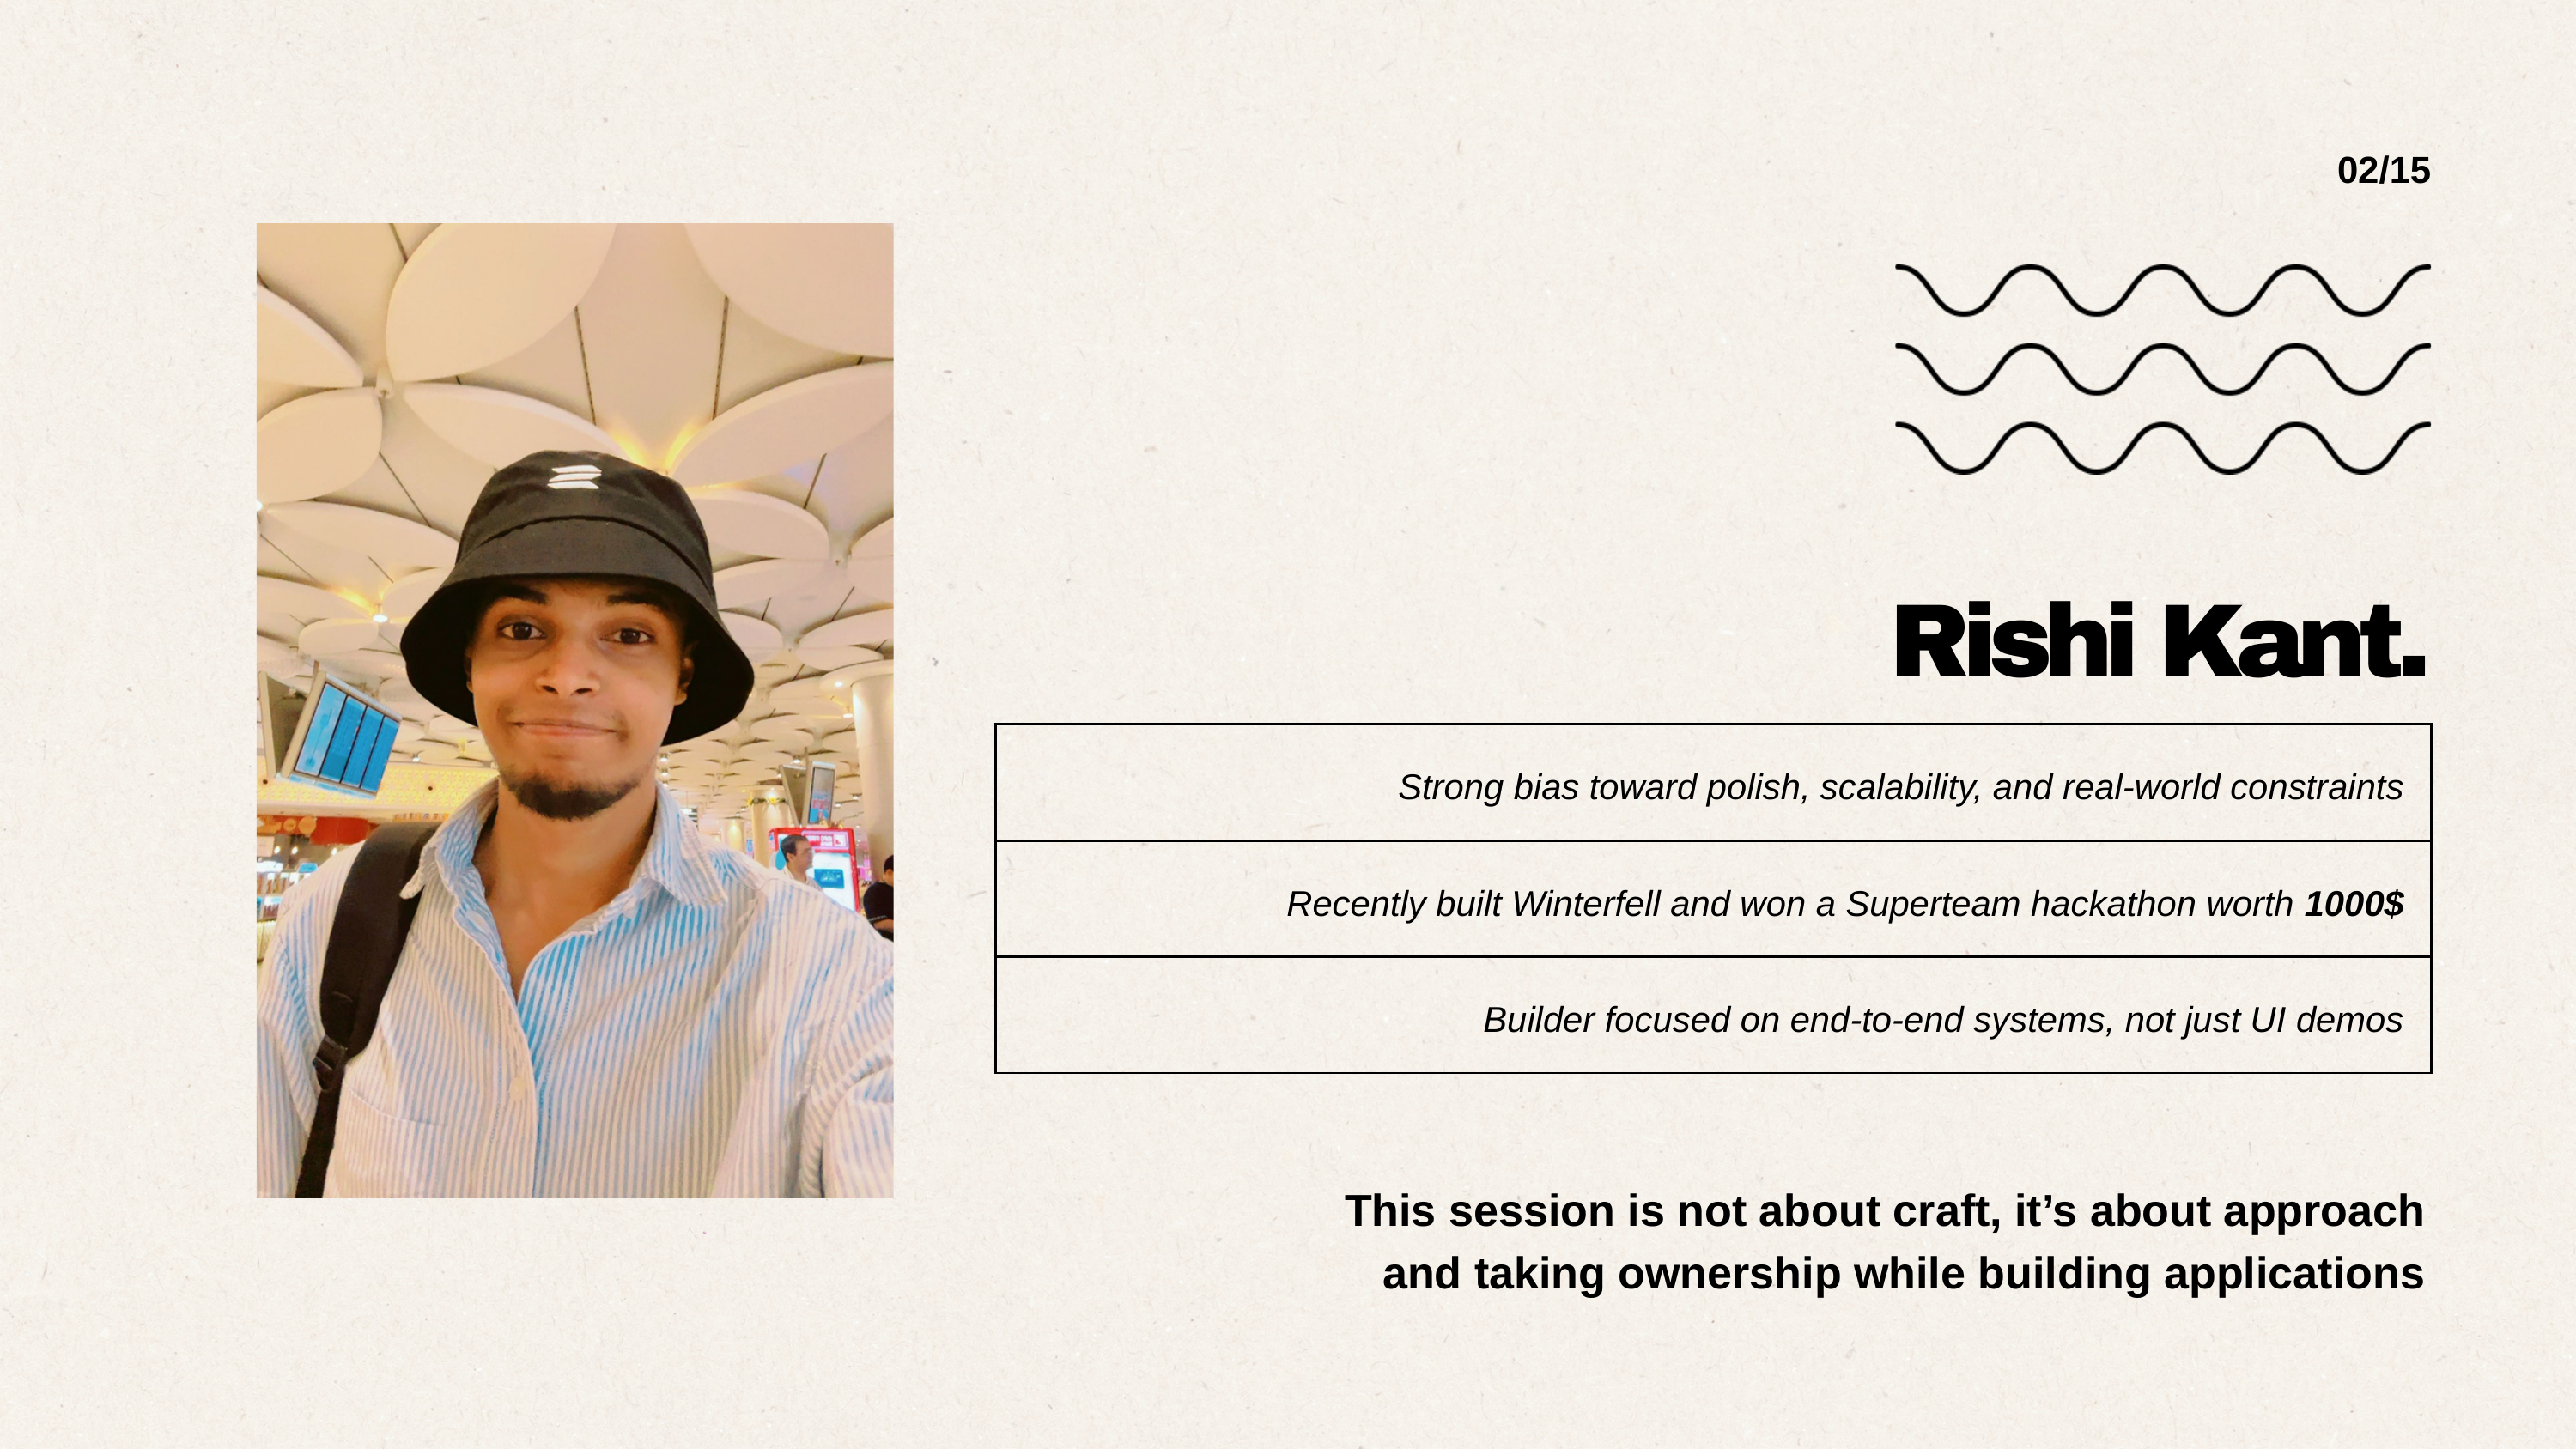

02/15

Rishi Kant.
| Strong bias toward polish, scalability, and real-world constraints |
| --- |
| Recently built Winterfell and won a Superteam hackathon worth 1000$ |
| Builder focused on end-to-end systems, not just UI demos |
This session is not about craft, it’s about approach
and taking ownership while building applications